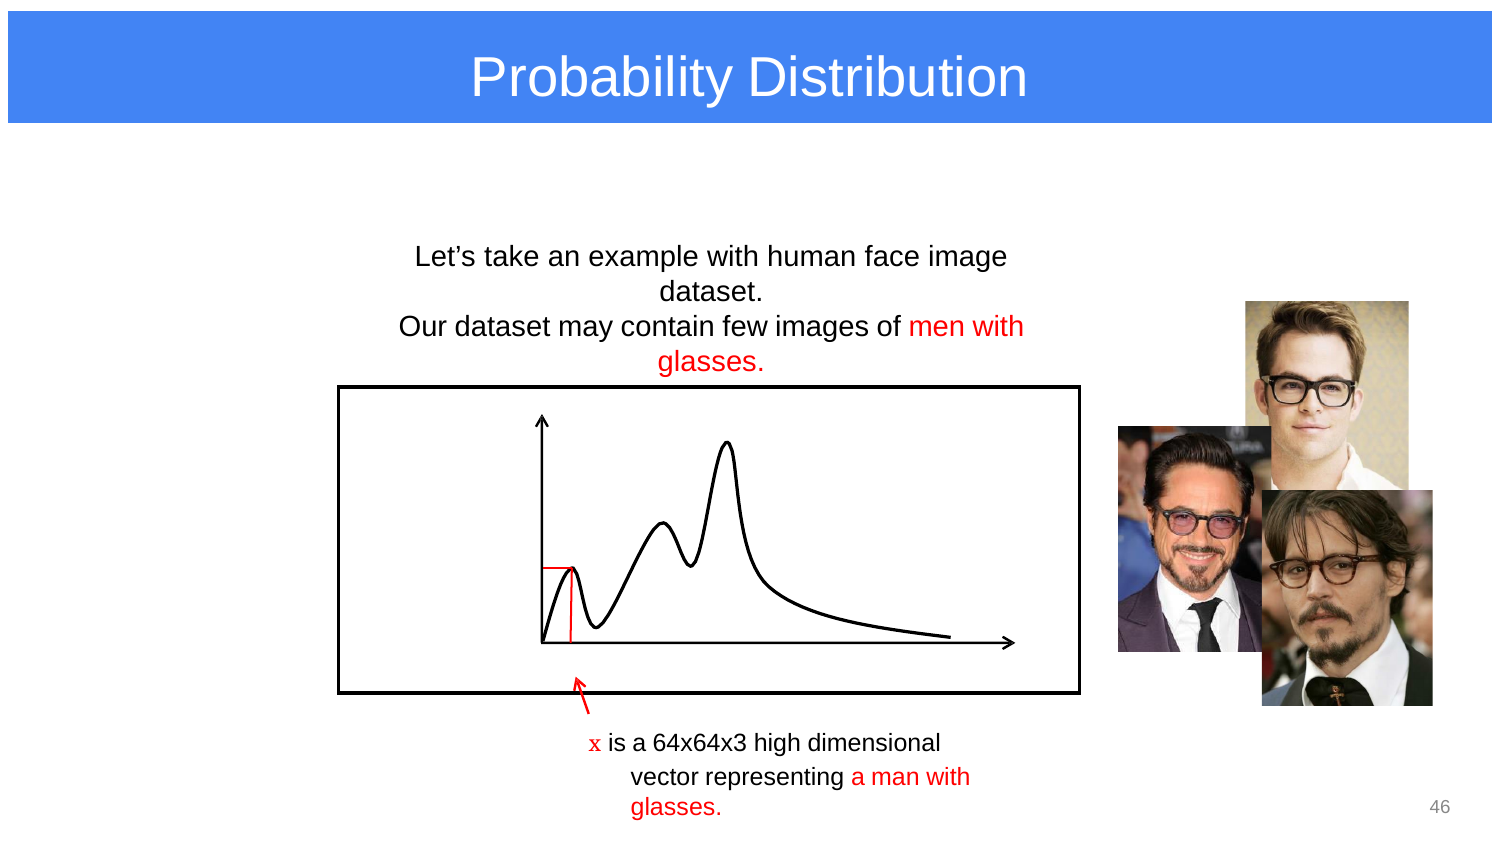

Generative Model

# Probability Distribution
Let’s take an example with human face image dataset.
Our dataset may contain few images of men with glasses.

x  is a 64x64x3 high dimensional vector representing a man with glasses.
46